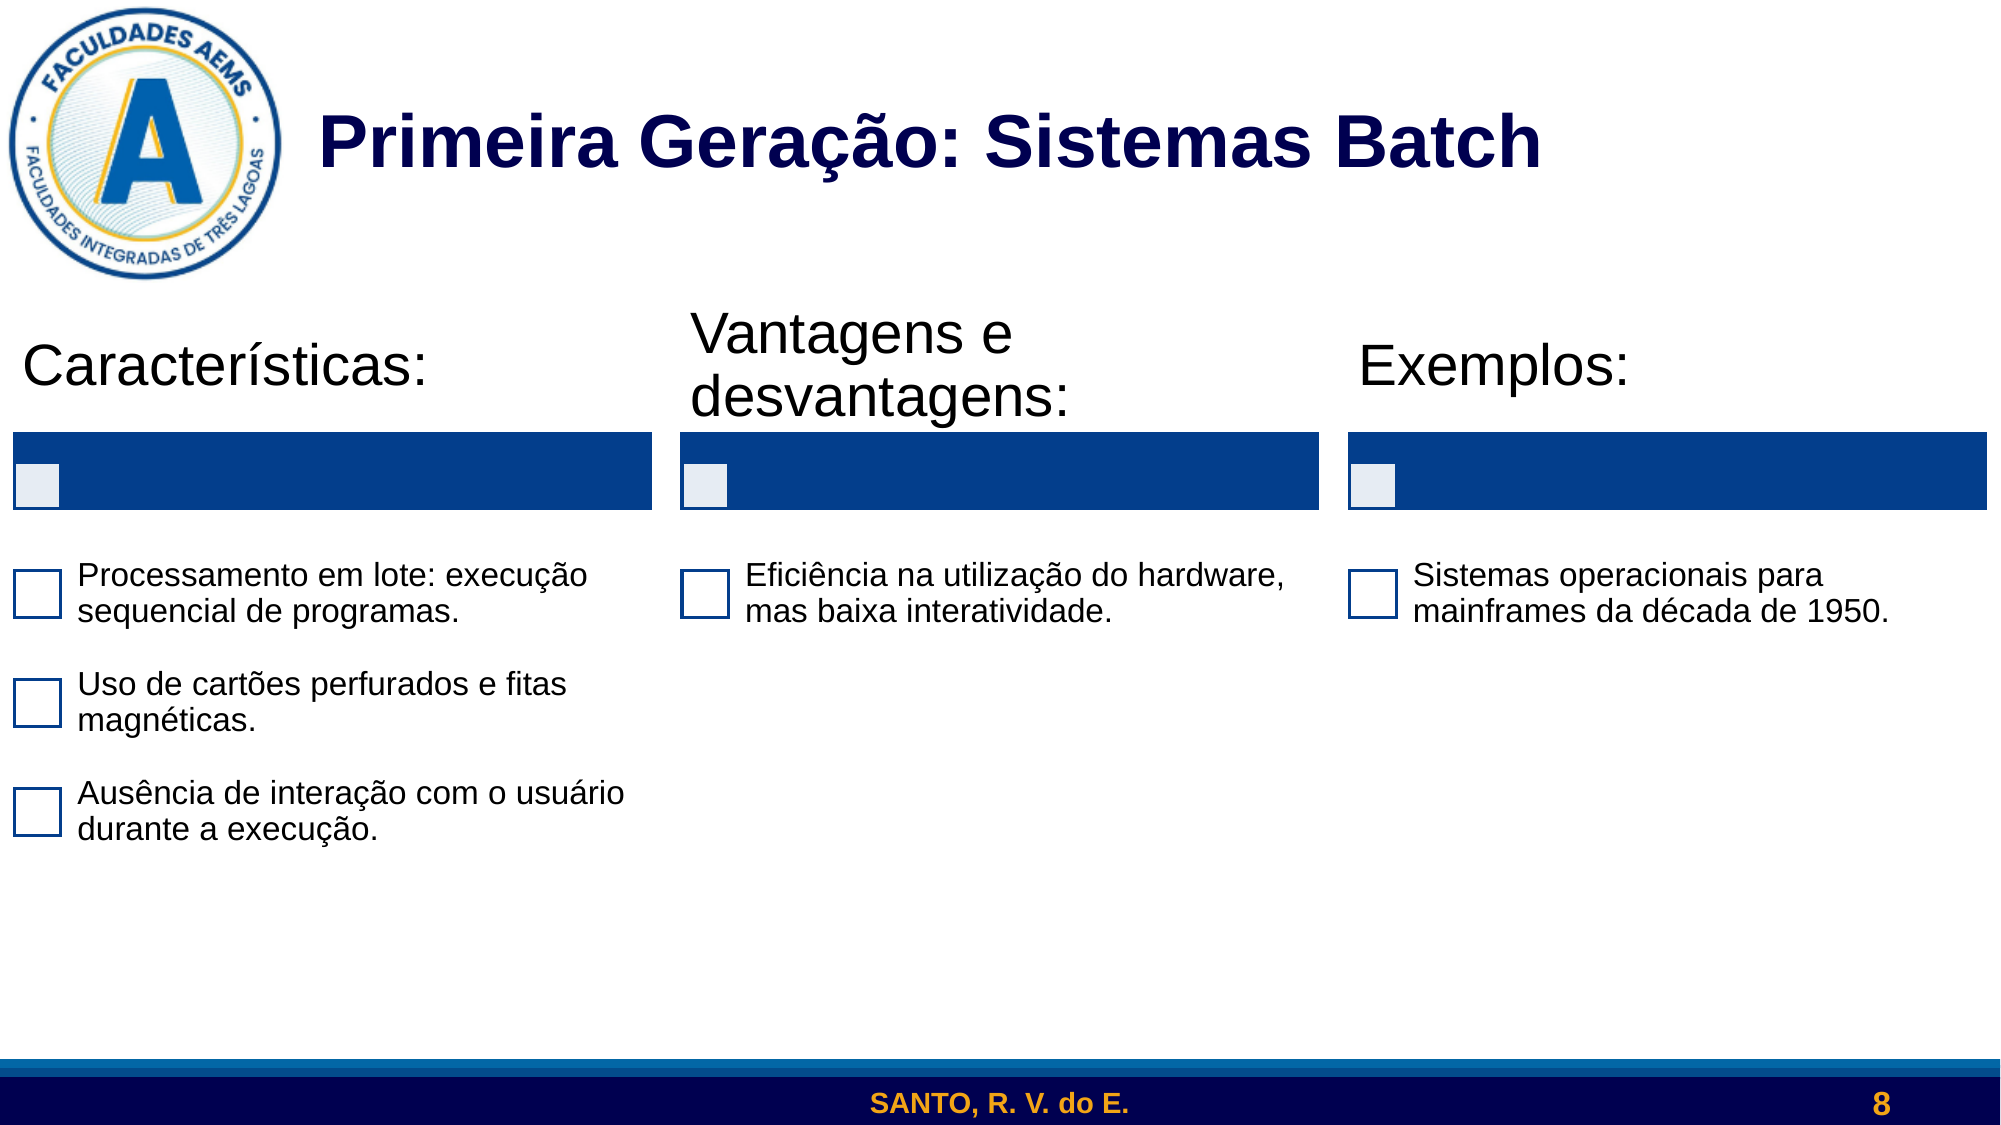

SANTO, R. V. do E.
8
# Primeira Geração: Sistemas Batch
Características:
Processamento em lote: execução sequencial de programas.
Uso de cartões perfurados e fitas magnéticas.
Ausência de interação com o usuário durante a execução.
Vantagens e desvantagens:
Eficiência na utilização do hardware, mas baixa interatividade.
Exemplos:
Sistemas operacionais para mainframes da década de 1950.